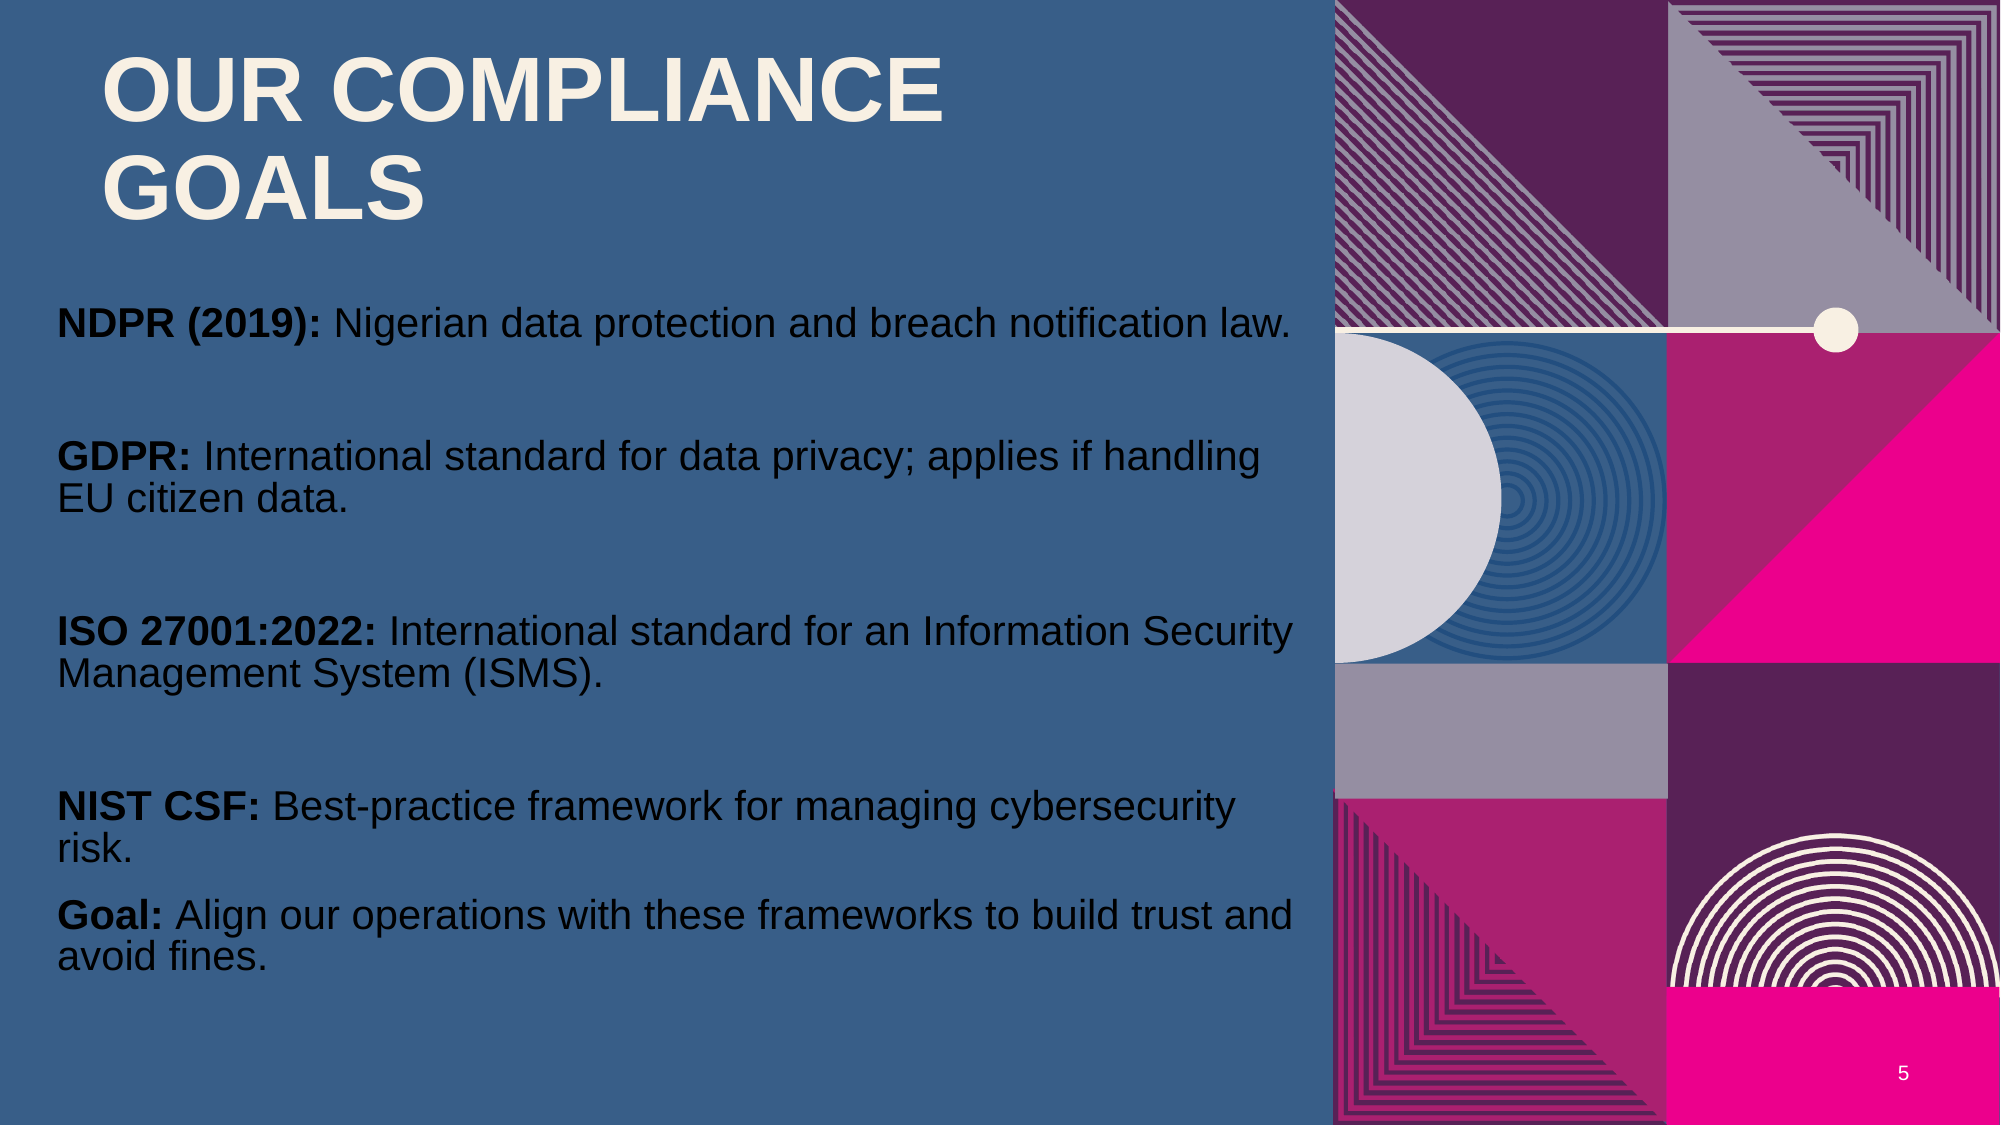

# Our Compliance Goals
NDPR (2019): Nigerian data protection and breach notification law.

GDPR: International standard for data privacy; applies if handling EU citizen data.

ISO 27001:2022: International standard for an Information Security Management System (ISMS).

NIST CSF: Best-practice framework for managing cybersecurity risk.
Goal: Align our operations with these frameworks to build trust and avoid fines.
5